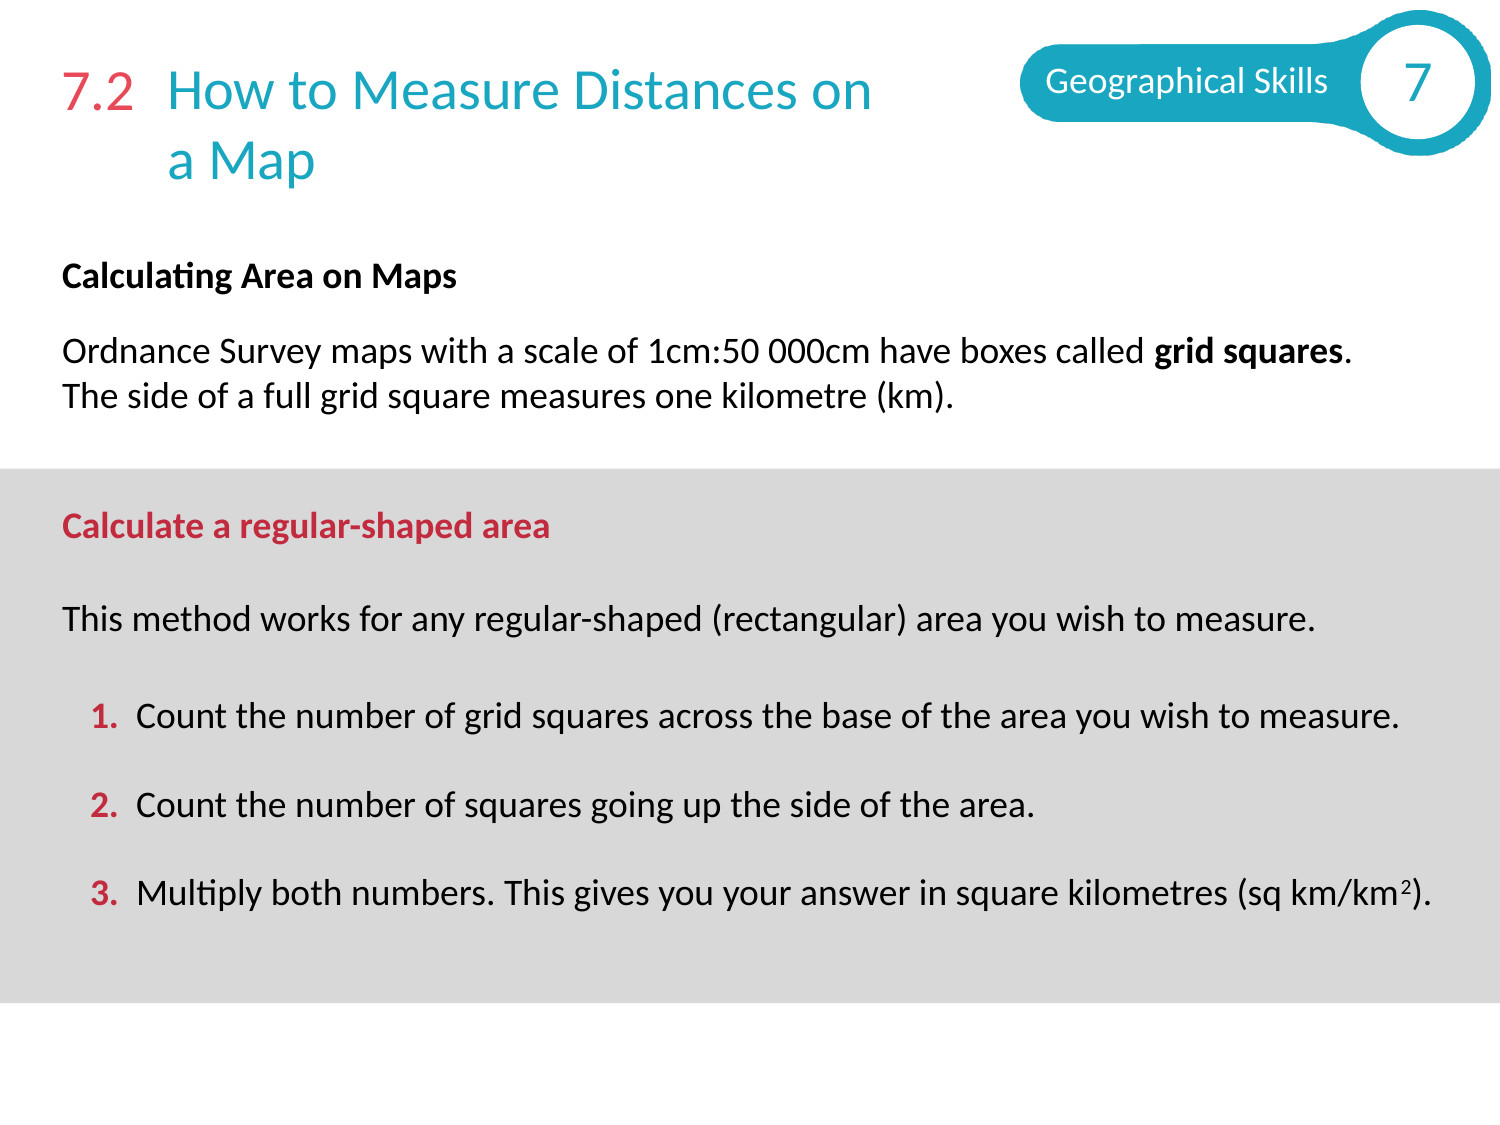

7.2
How to Measure Distances on
a Map
Calculating Area on Maps
Ordnance Survey maps with a scale of 1cm:50 000cm have boxes called grid squares. The side of a full grid square measures one kilometre (km).

Calculate a regular-shaped area
This method works for any regular-shaped (rectangular) area you wish to measure.
1.  Count the number of grid squares across the base of the area you wish to measure.
2.  Count the number of squares going up the side of the area.
3.  Multiply both numbers. This gives you your answer in square kilometres (sq km/km2).